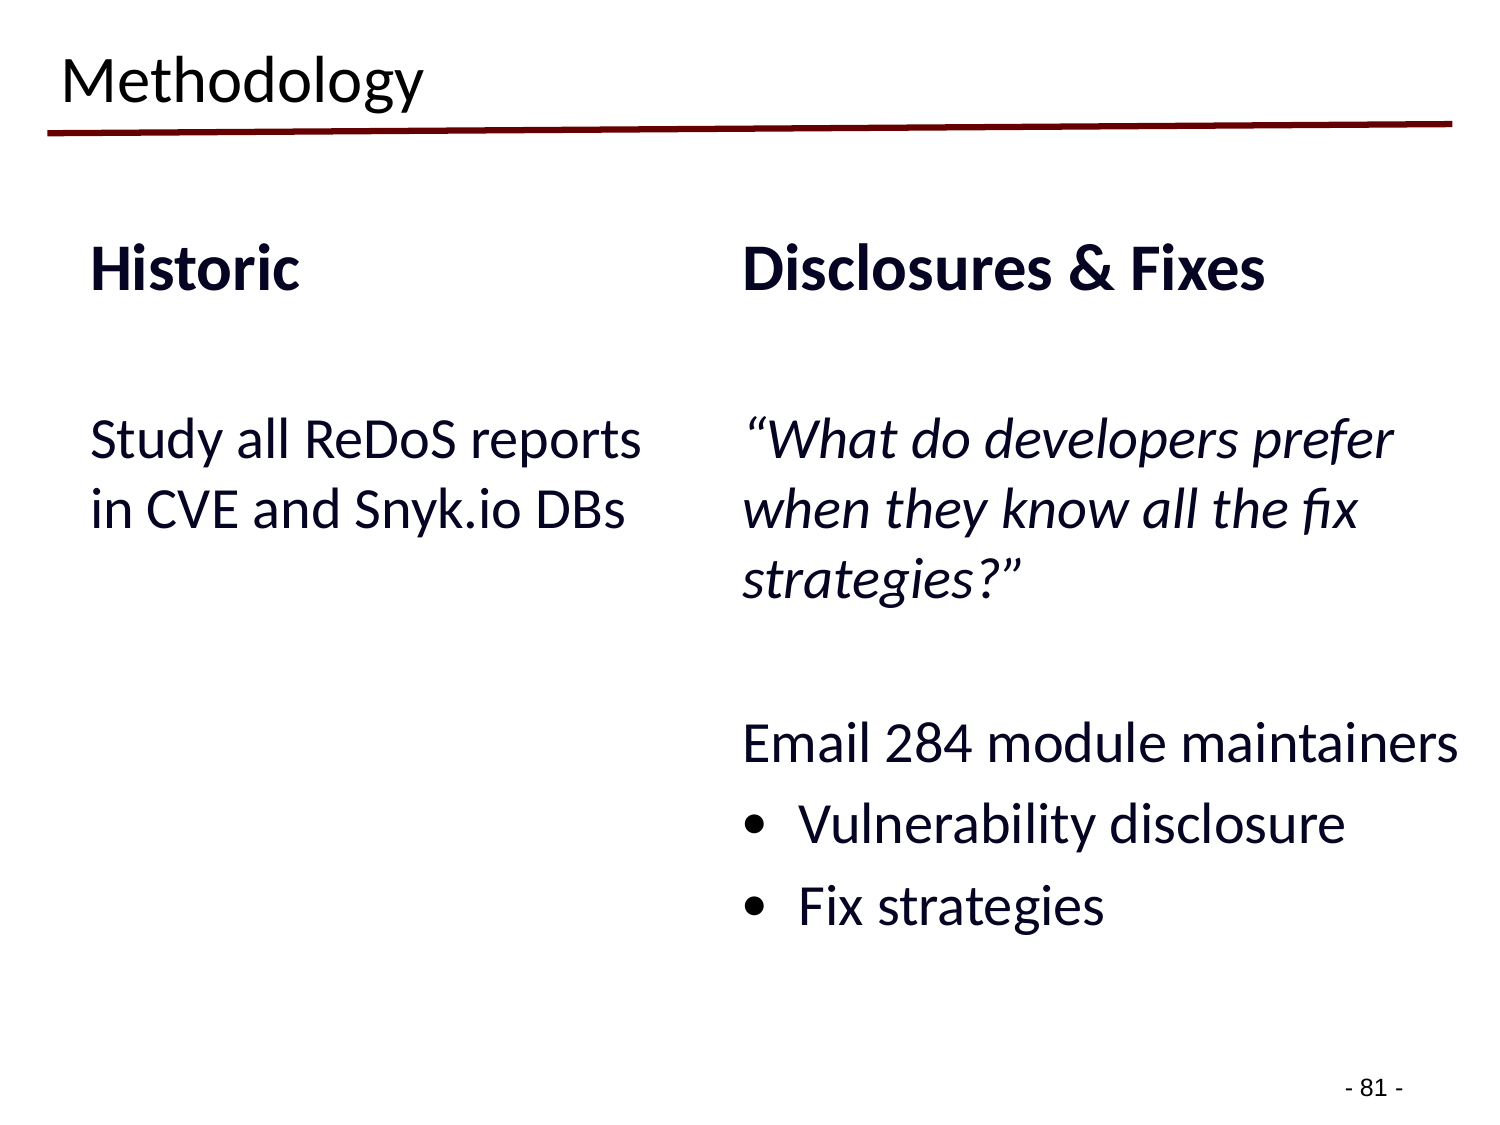

# Methodology
Historic
Disclosures & Fixes

Study all ReDoS reports in CVE and Snyk.io DBs

“What do developers prefer when they know all the fix strategies?”

Email 284 module maintainers
Vulnerability disclosure
Fix strategies